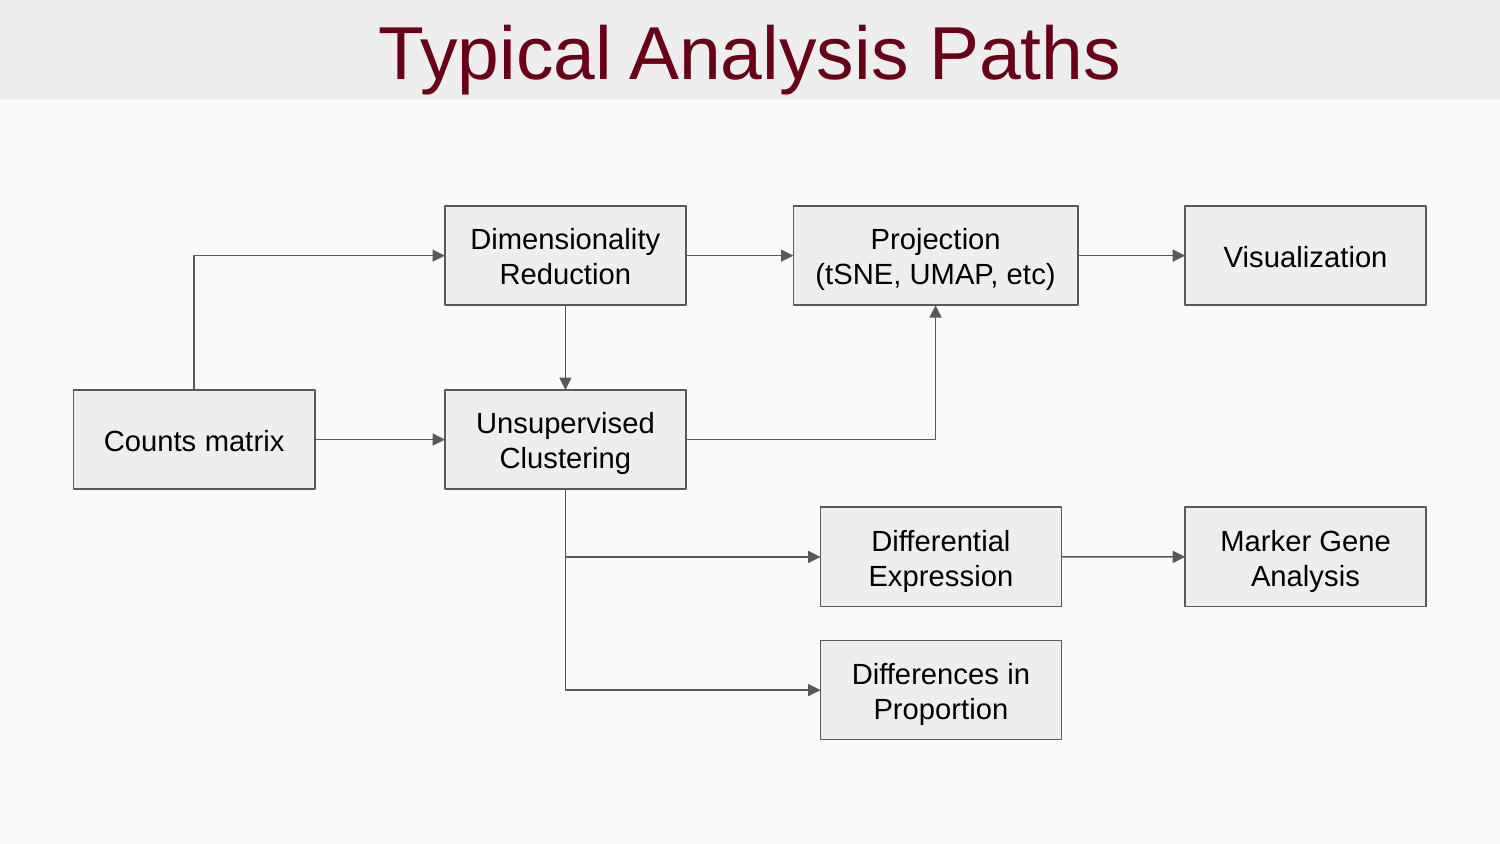

# Typical Analysis Paths
Dimensionality Reduction
Projection
(tSNE, UMAP, etc)
Visualization
Counts matrix
Unsupervised Clustering
Marker Gene Analysis
Differential Expression
Differences in Proportion